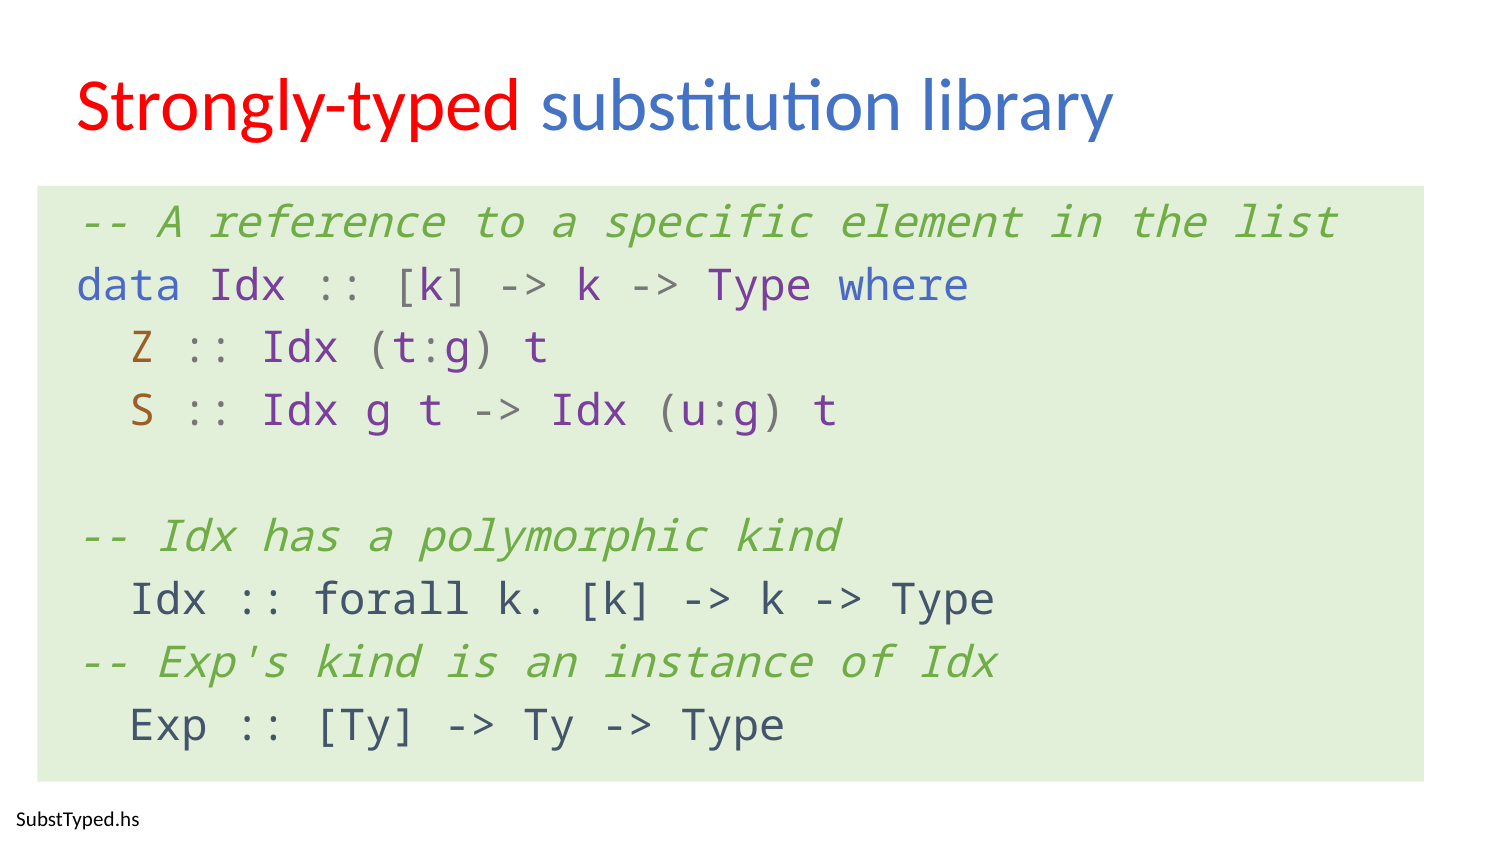

# Strongly-typed substitution library

-- A reference to a specific element in the list
data Idx :: [k] -> k -> Type where
  Z :: Idx (t:g) t
  S :: Idx g t -> Idx (u:g) t

-- Idx has a polymorphic kind
  Idx :: forall k. [k] -> k -> Type
-- Exp's kind is an instance of Idx
  Exp :: [Ty] -> Ty -> Type

SubstTyped.hs